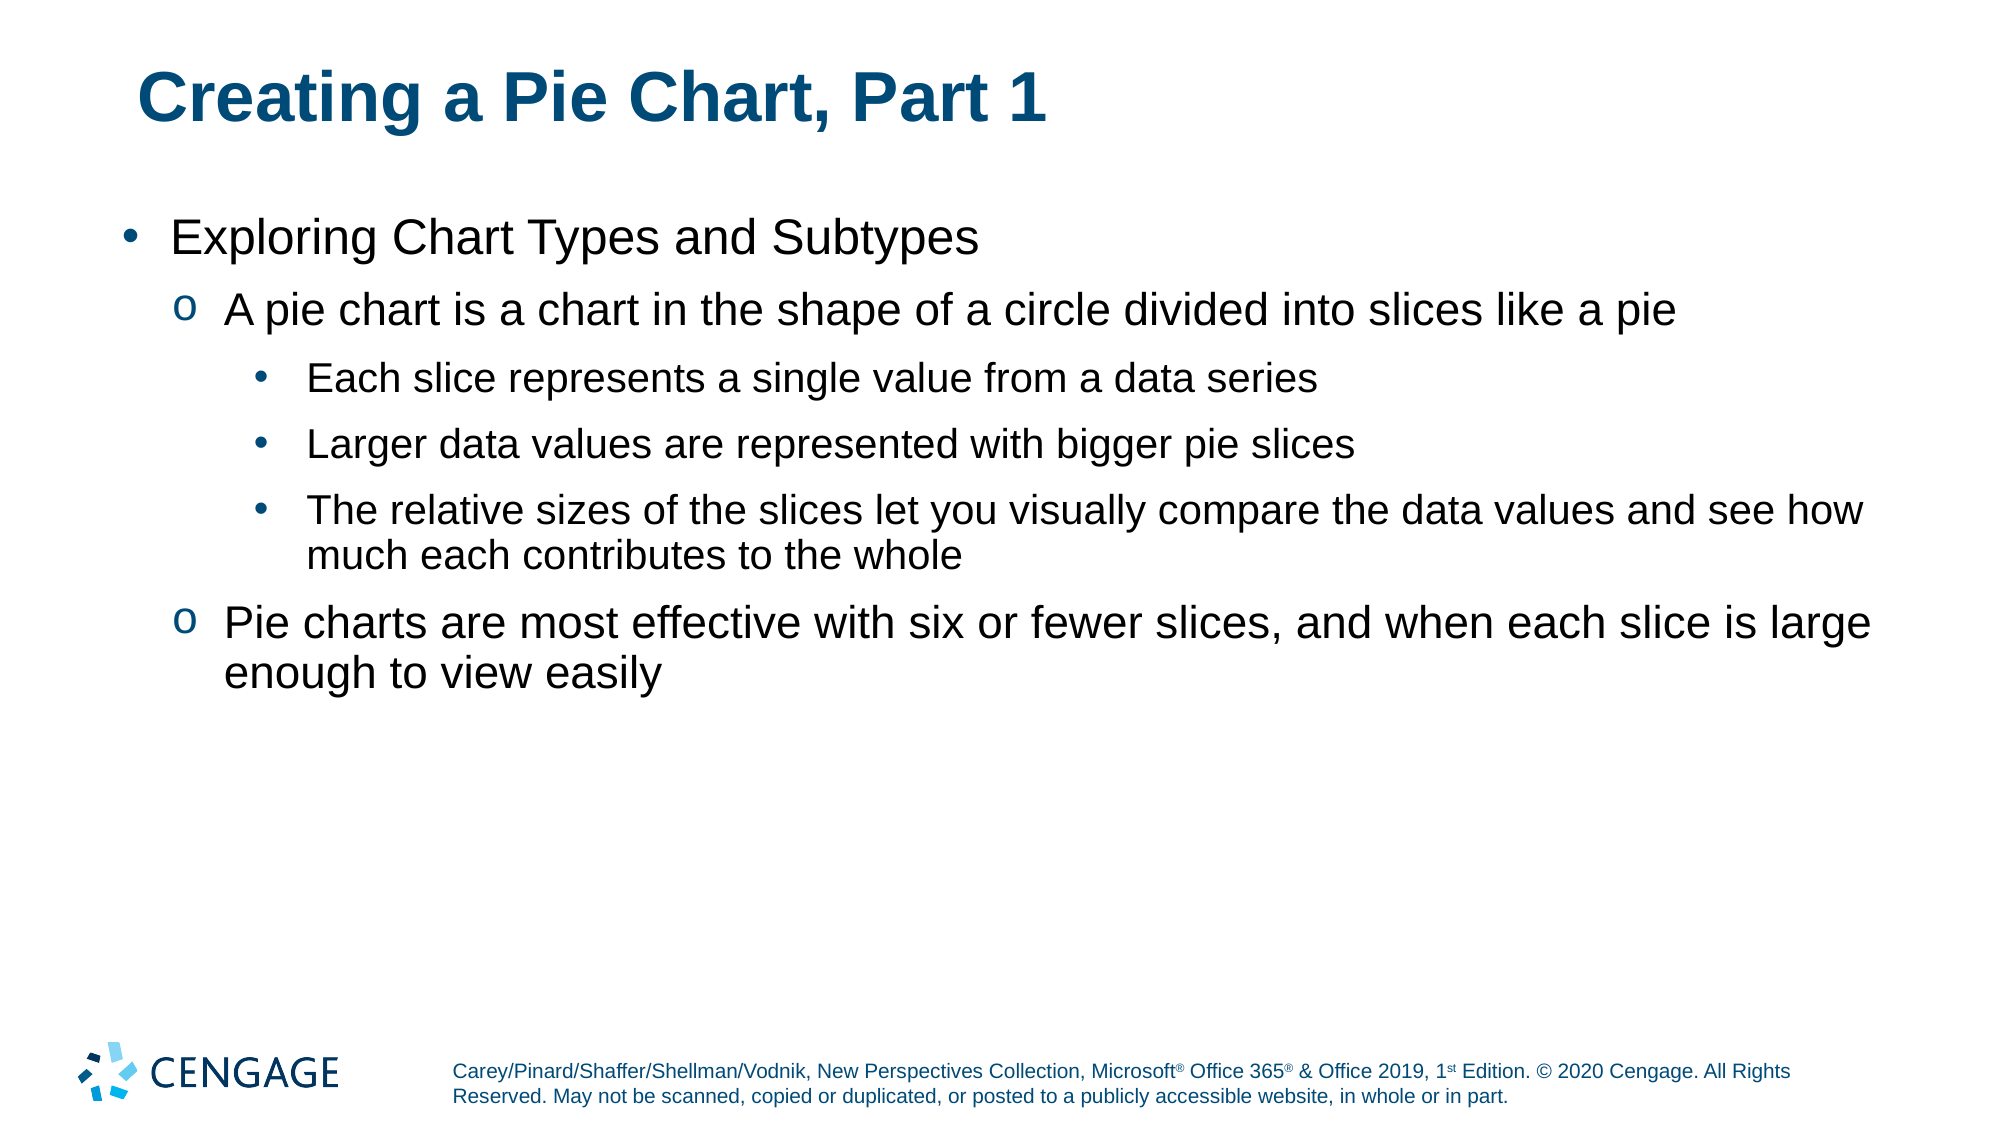

# Creating a Pie Chart, Part 1
Exploring Chart Types and Subtypes
A pie chart is a chart in the shape of a circle divided into slices like a pie
Each slice represents a single value from a data series
Larger data values are represented with bigger pie slices
The relative sizes of the slices let you visually compare the data values and see how much each contributes to the whole
Pie charts are most effective with six or fewer slices, and when each slice is large enough to view easily